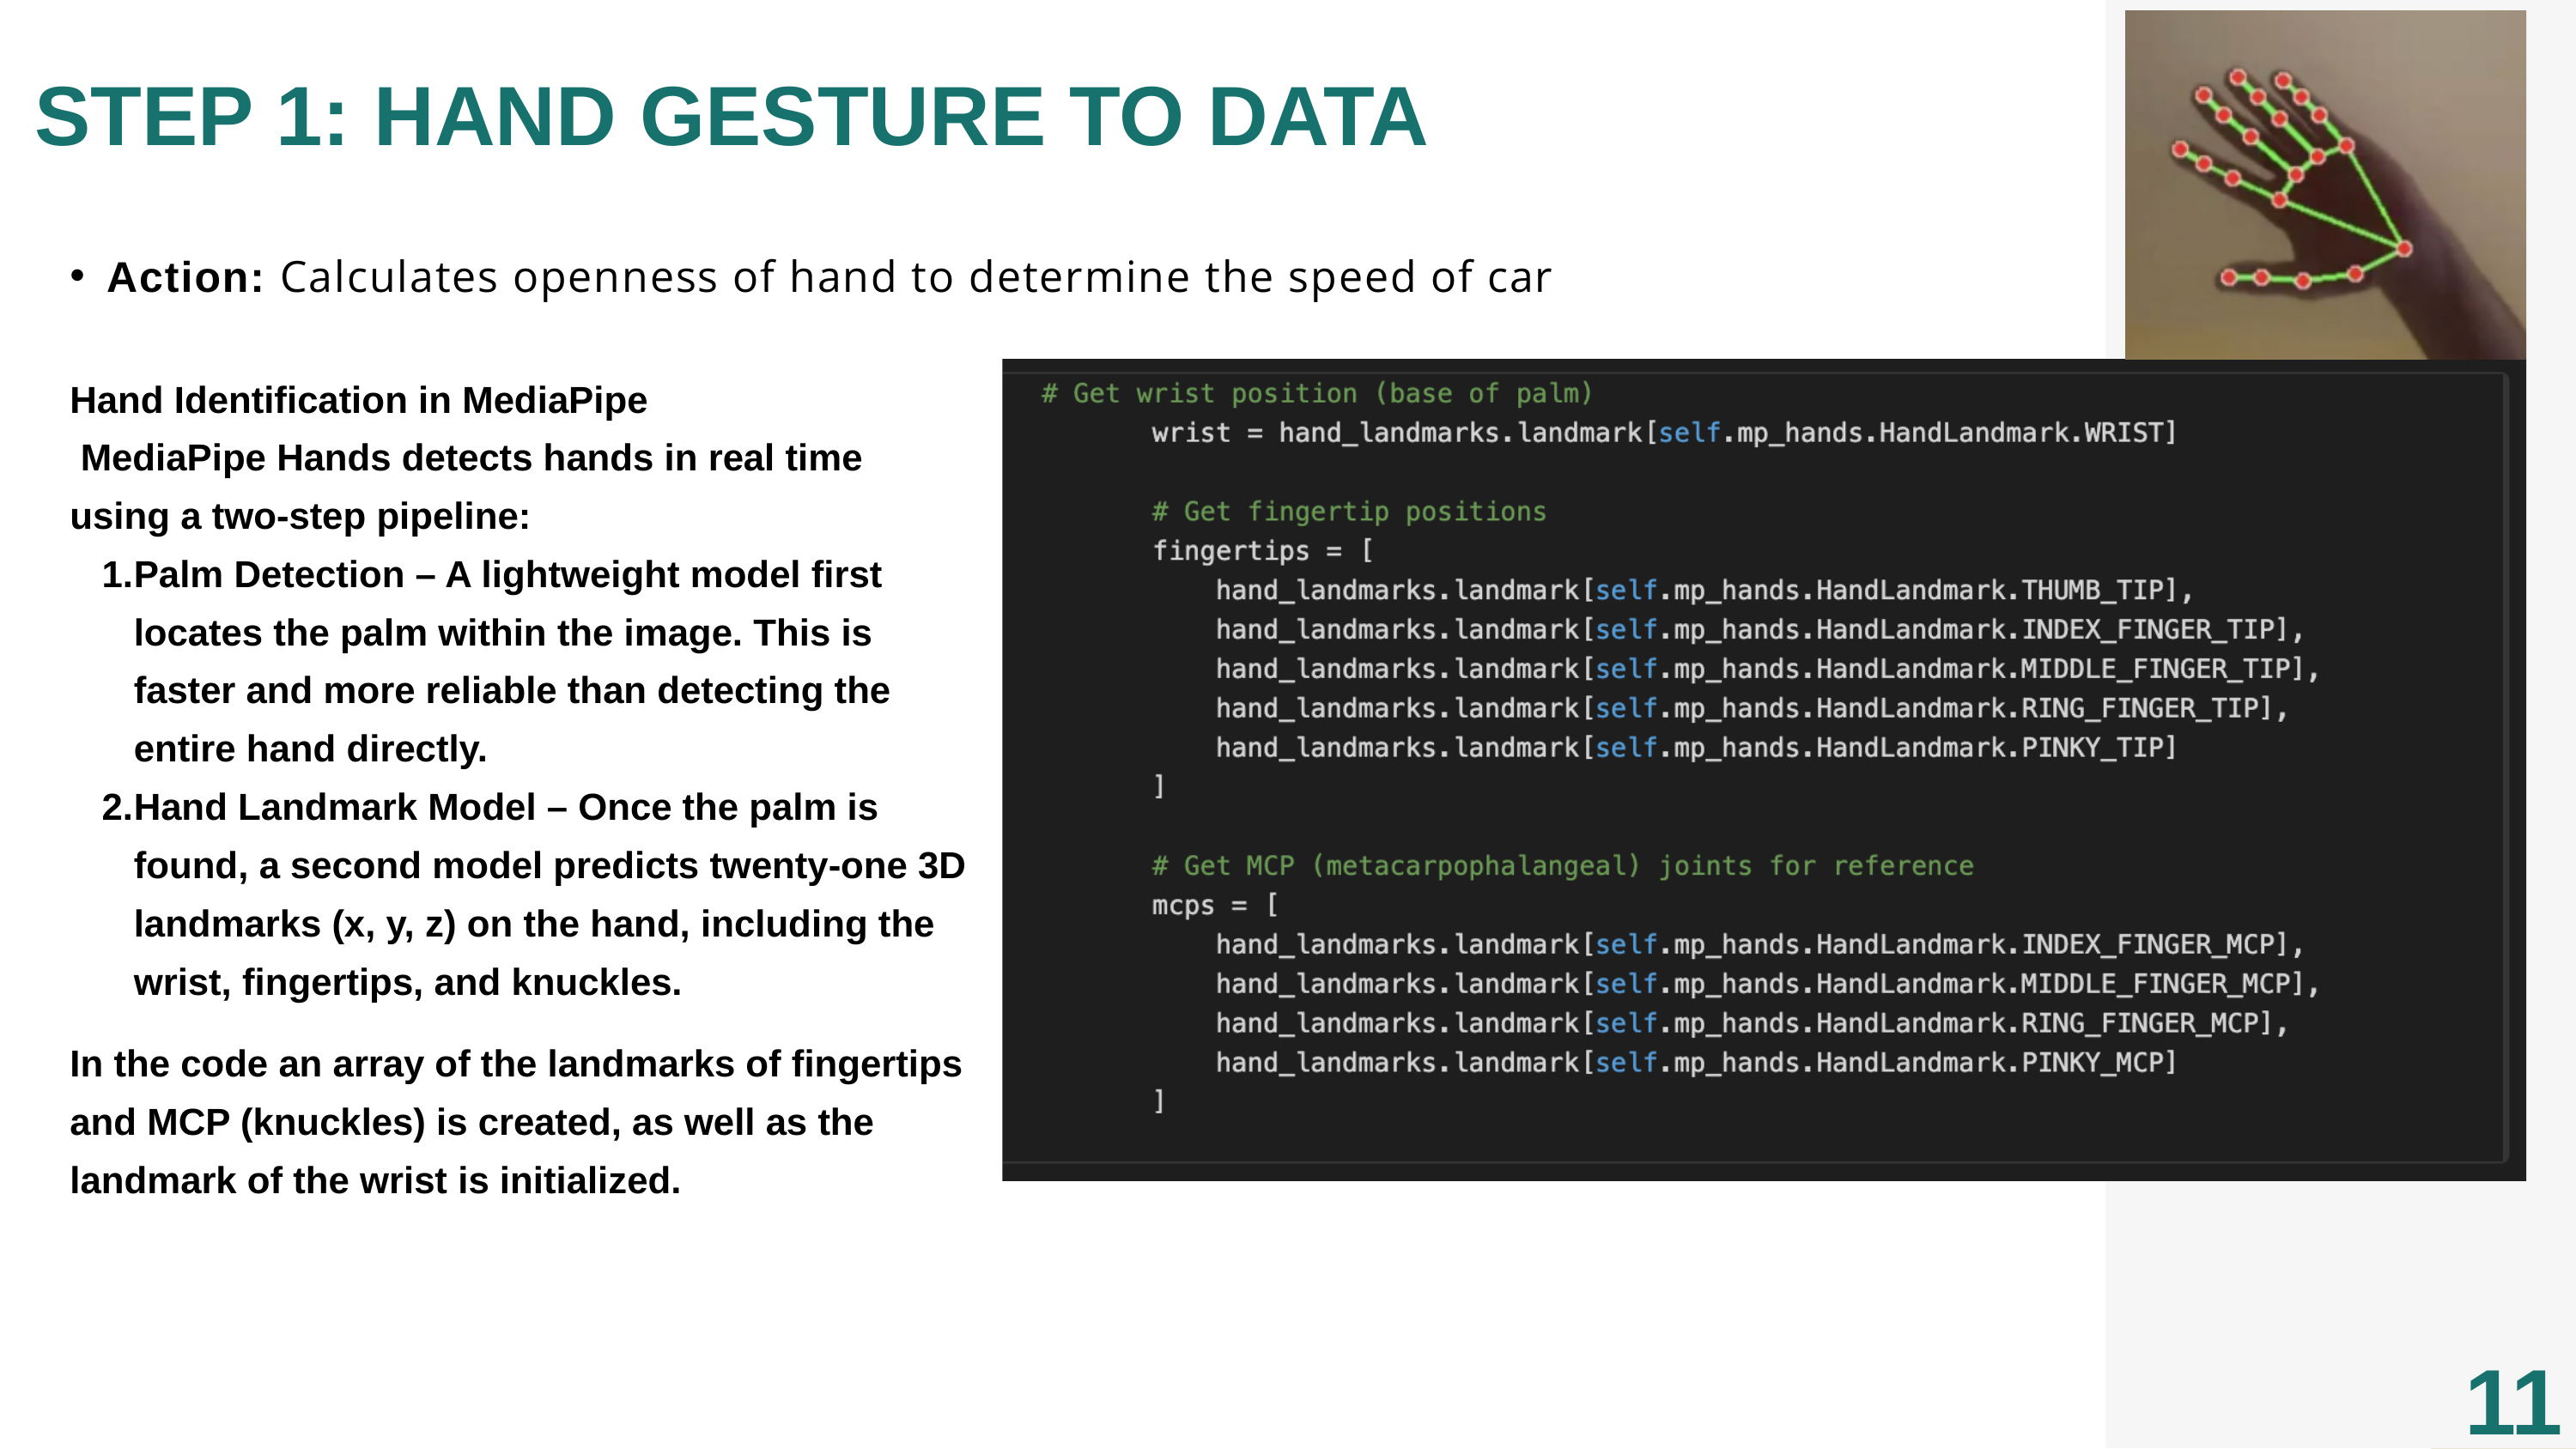

STEP 1: HAND GESTURE TO DATA
Action: Calculates openness of hand to determine the speed of car

Hand Identification in MediaPipe
 MediaPipe Hands detects hands in real time using a two-step pipeline:
Palm Detection – A lightweight model first locates the palm within the image. This is faster and more reliable than detecting the entire hand directly.
Hand Landmark Model – Once the palm is found, a second model predicts twenty-one 3D landmarks (x, y, z) on the hand, including the wrist, fingertips, and knuckles.

In the code an array of the landmarks of fingertips and MCP (knuckles) is created, as well as the landmark of the wrist is initialized.

11